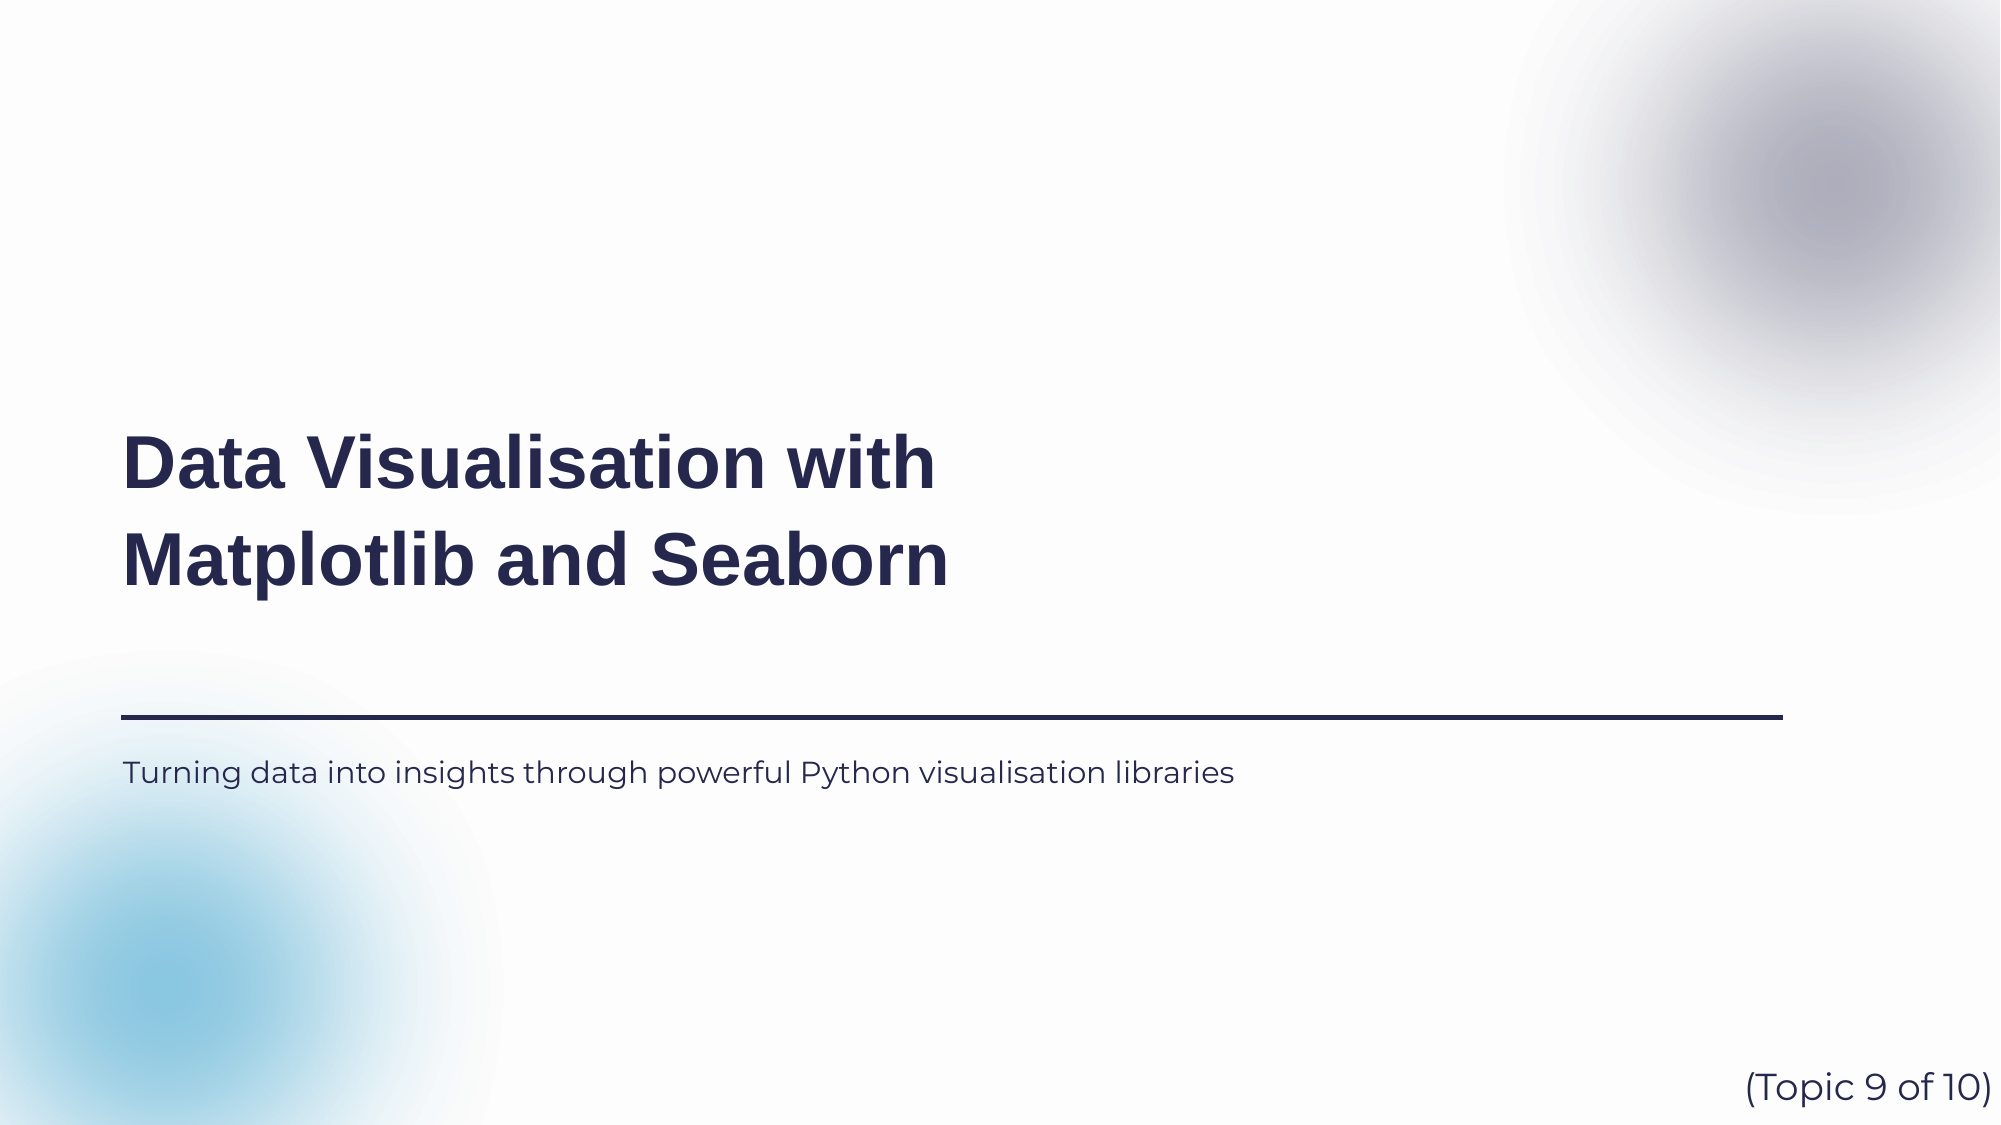

Data Visualisation with Matplotlib and Seaborn

Turning data into insights through powerful Python visualisation libraries
(Topic 9 of 10)